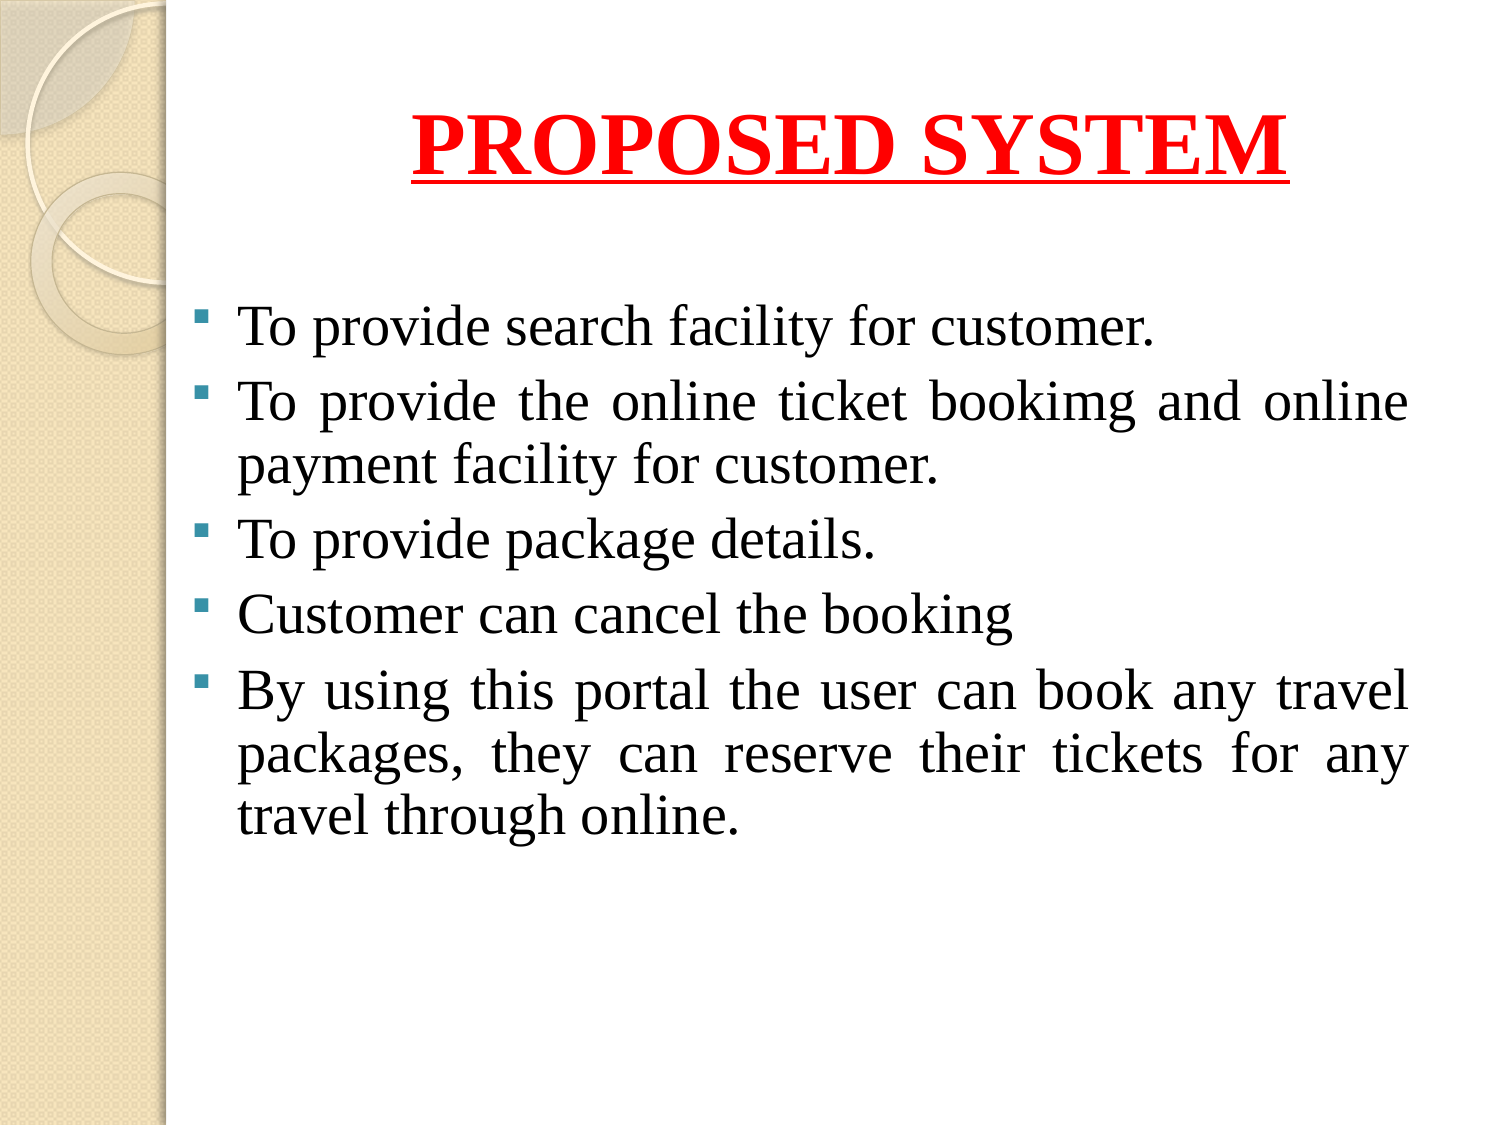

# PROPOSED SYSTEM
To provide search facility for customer.
To provide the online ticket bookimg and online payment facility for customer.
To provide package details.
Customer can cancel the booking
By using this portal the user can book any travel packages, they can reserve their tickets for any travel through online.